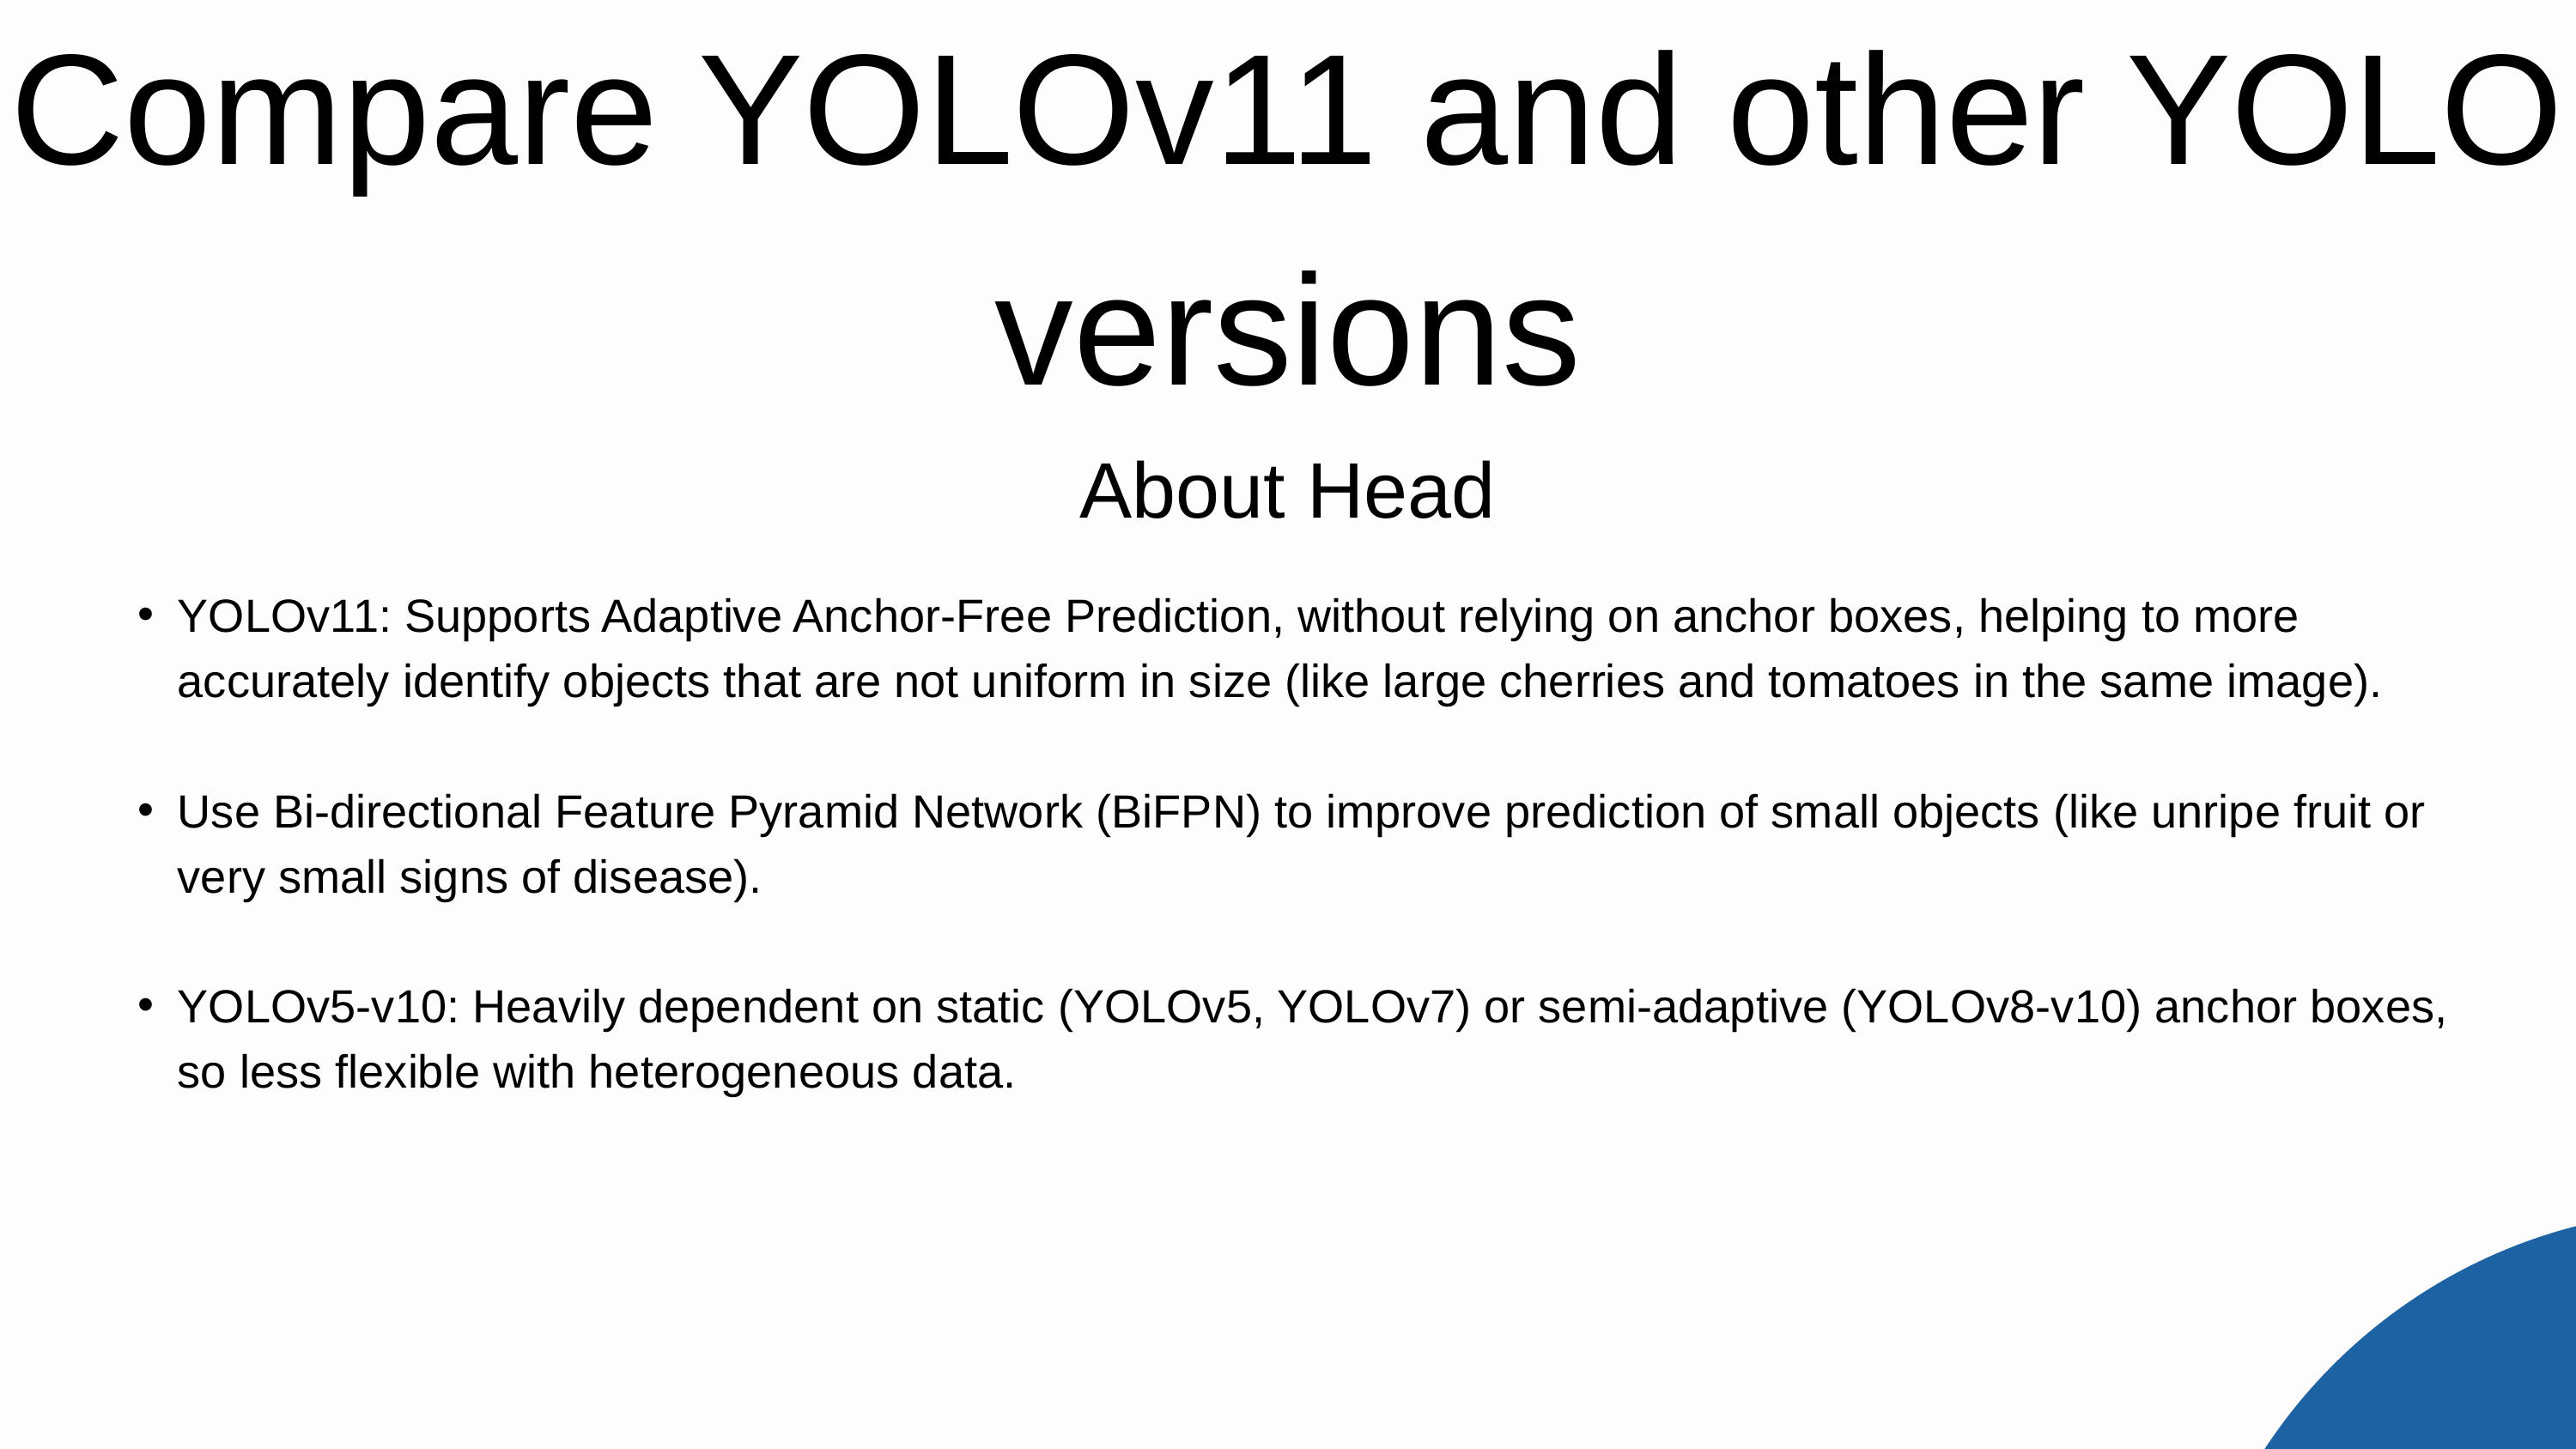

Compare YOLOv11 and other YOLO versions
About Head
YOLOv11: Supports Adaptive Anchor-Free Prediction, without relying on anchor boxes, helping to more accurately identify objects that are not uniform in size (like large cherries and tomatoes in the same image).

Use Bi-directional Feature Pyramid Network (BiFPN) to improve prediction of small objects (like unripe fruit or very small signs of disease).

YOLOv5-v10: Heavily dependent on static (YOLOv5, YOLOv7) or semi-adaptive (YOLOv8-v10) anchor boxes, so less flexible with heterogeneous data.